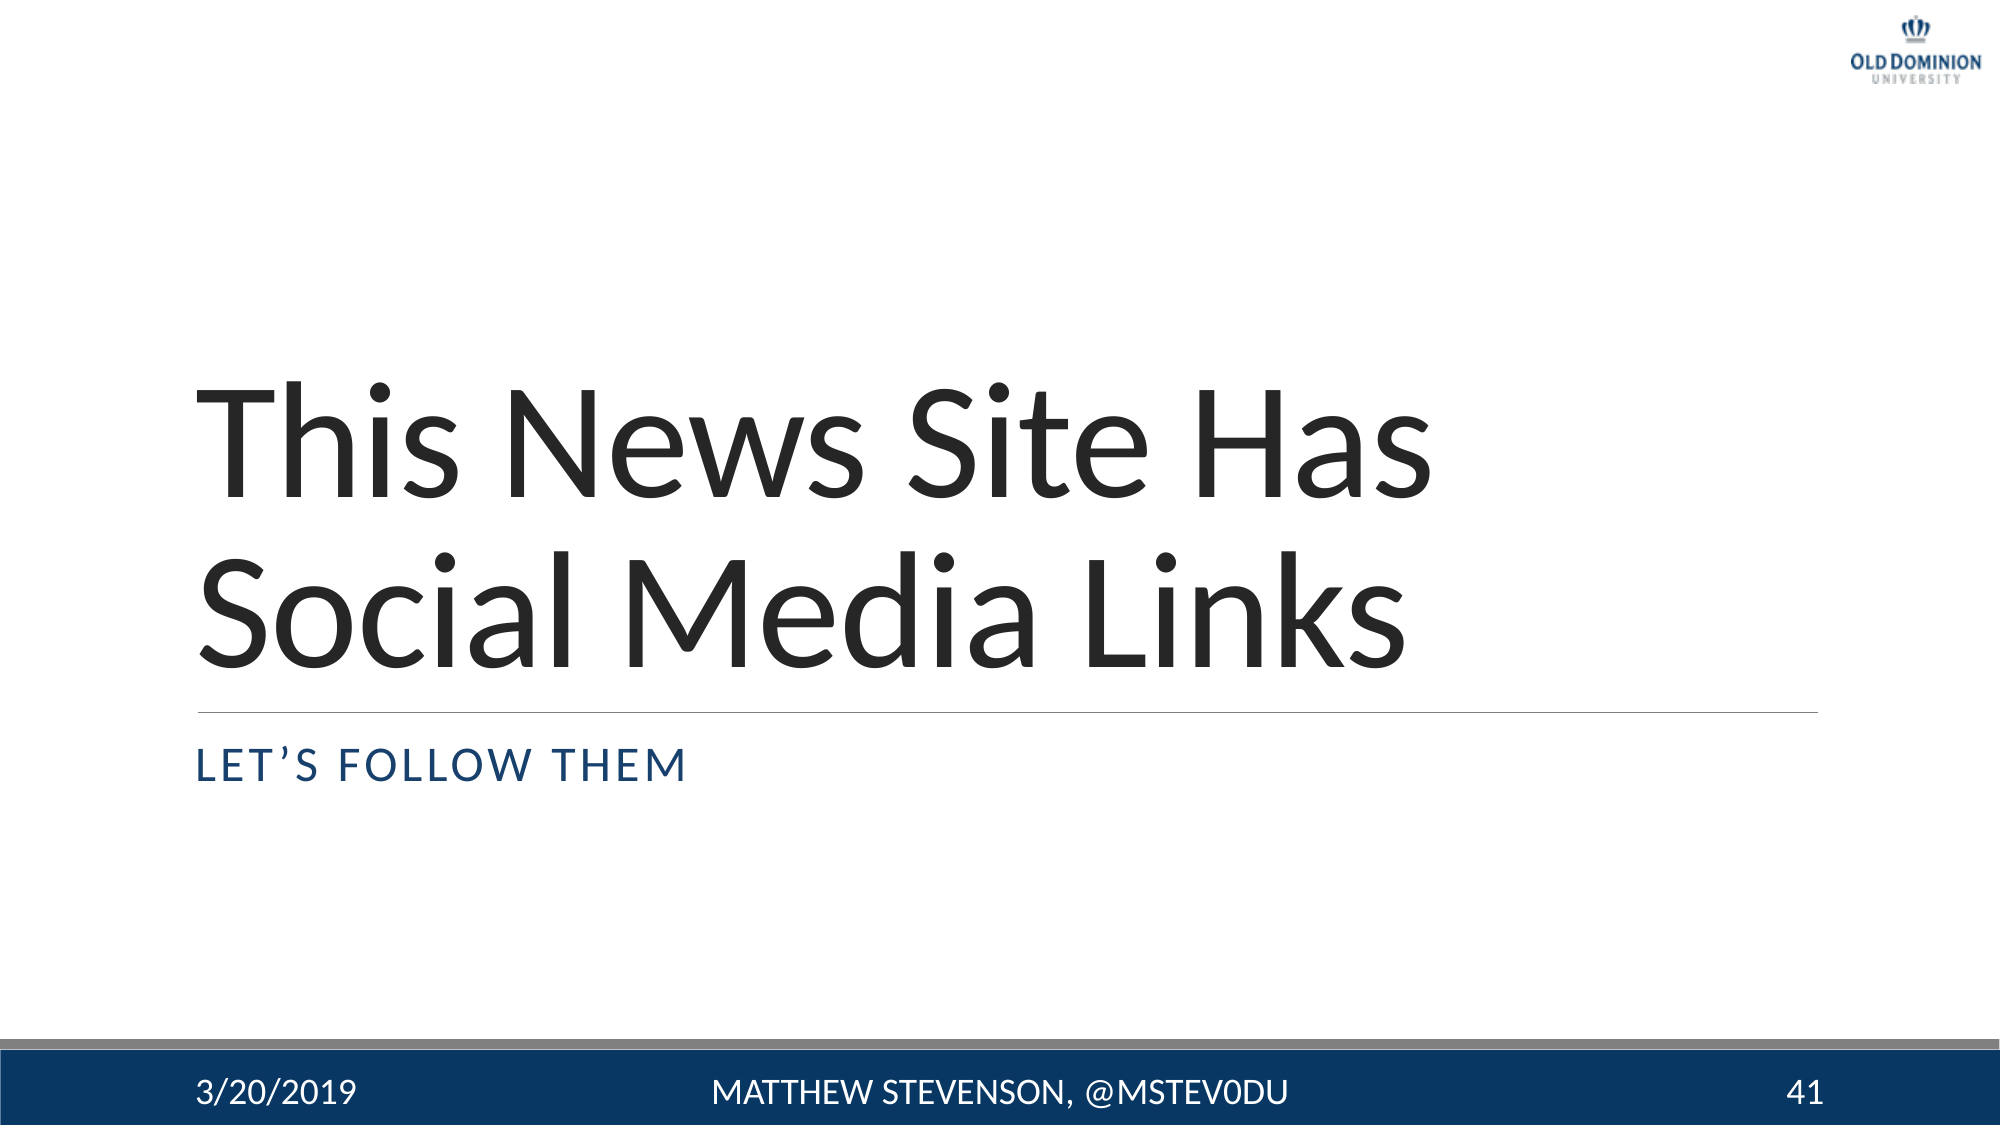

# This News Site Has Social Media Links
Let’s Follow Them
3/20/2019
Matthew Stevenson, @mstev0du
41